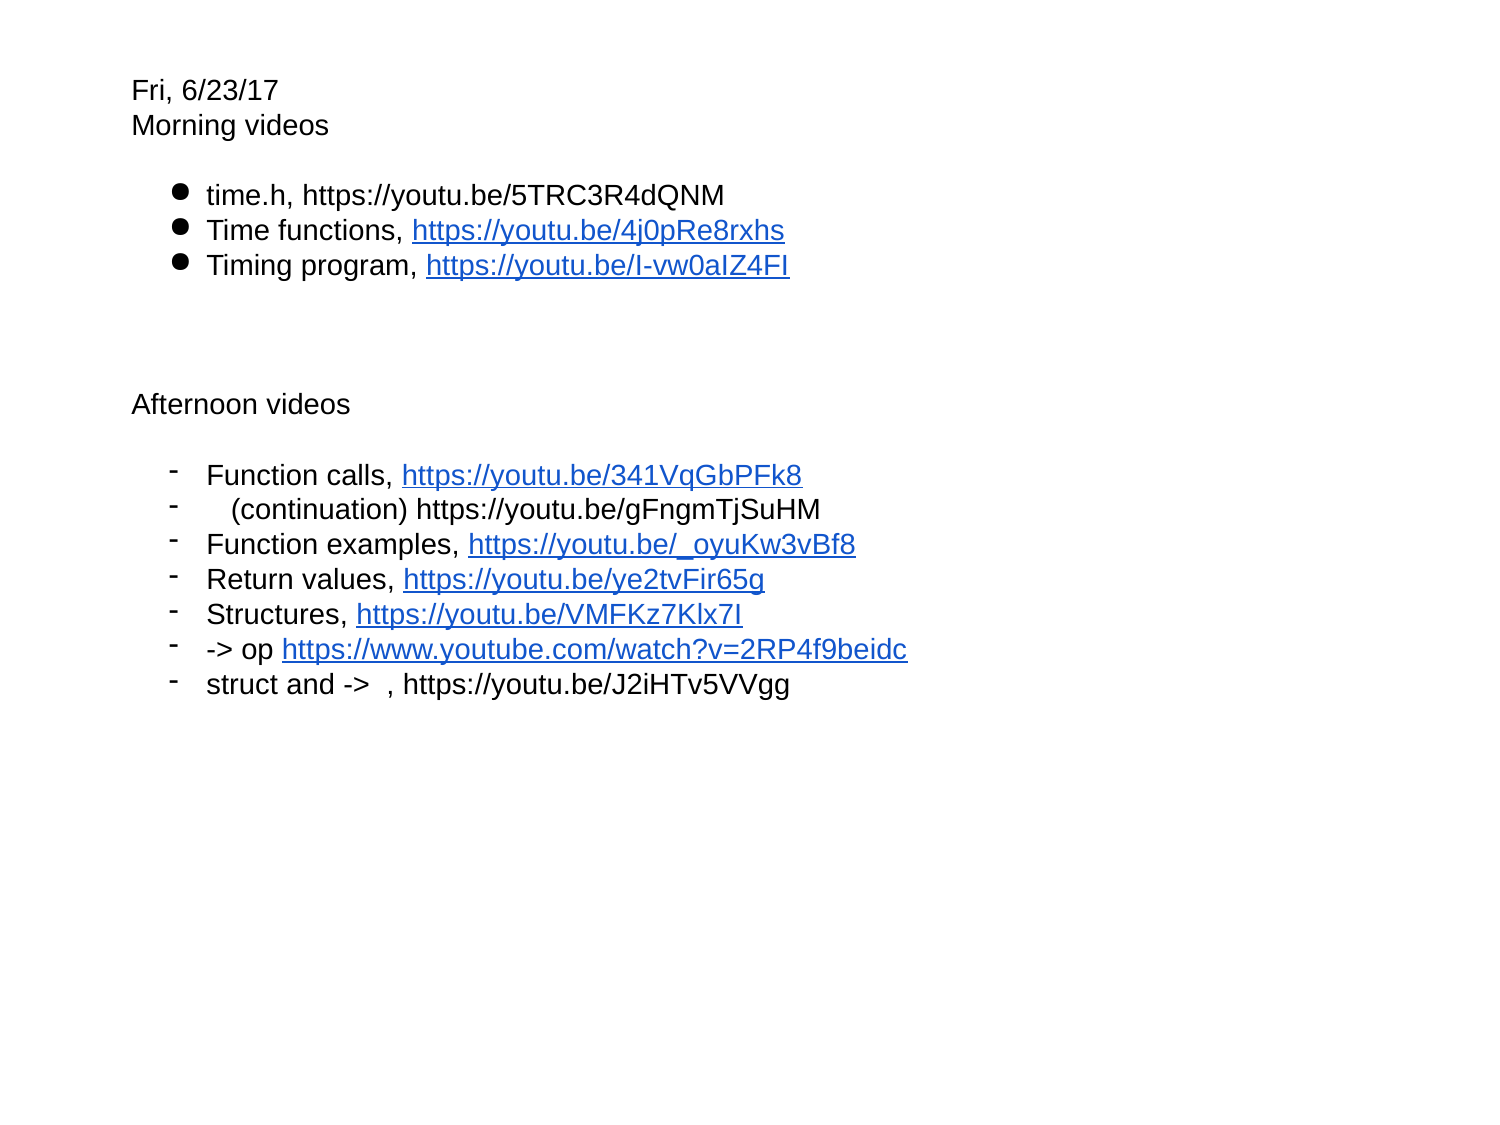

Fri, 6/23/17
Morning videos

time.h, https://youtu.be/5TRC3R4dQNM
Time functions, https://youtu.be/4j0pRe8rxhs
Timing program, https://youtu.be/I-vw0aIZ4FI

Afternoon videos

Function calls, https://youtu.be/341VqGbPFk8
   (continuation) https://youtu.be/gFngmTjSuHM
Function examples, https://youtu.be/_oyuKw3vBf8
Return values, https://youtu.be/ye2tvFir65g
Structures, https://youtu.be/VMFKz7Klx7I
-> op https://www.youtube.com/watch?v=2RP4f9beidc
struct and ->  , https://youtu.be/J2iHTv5VVgg